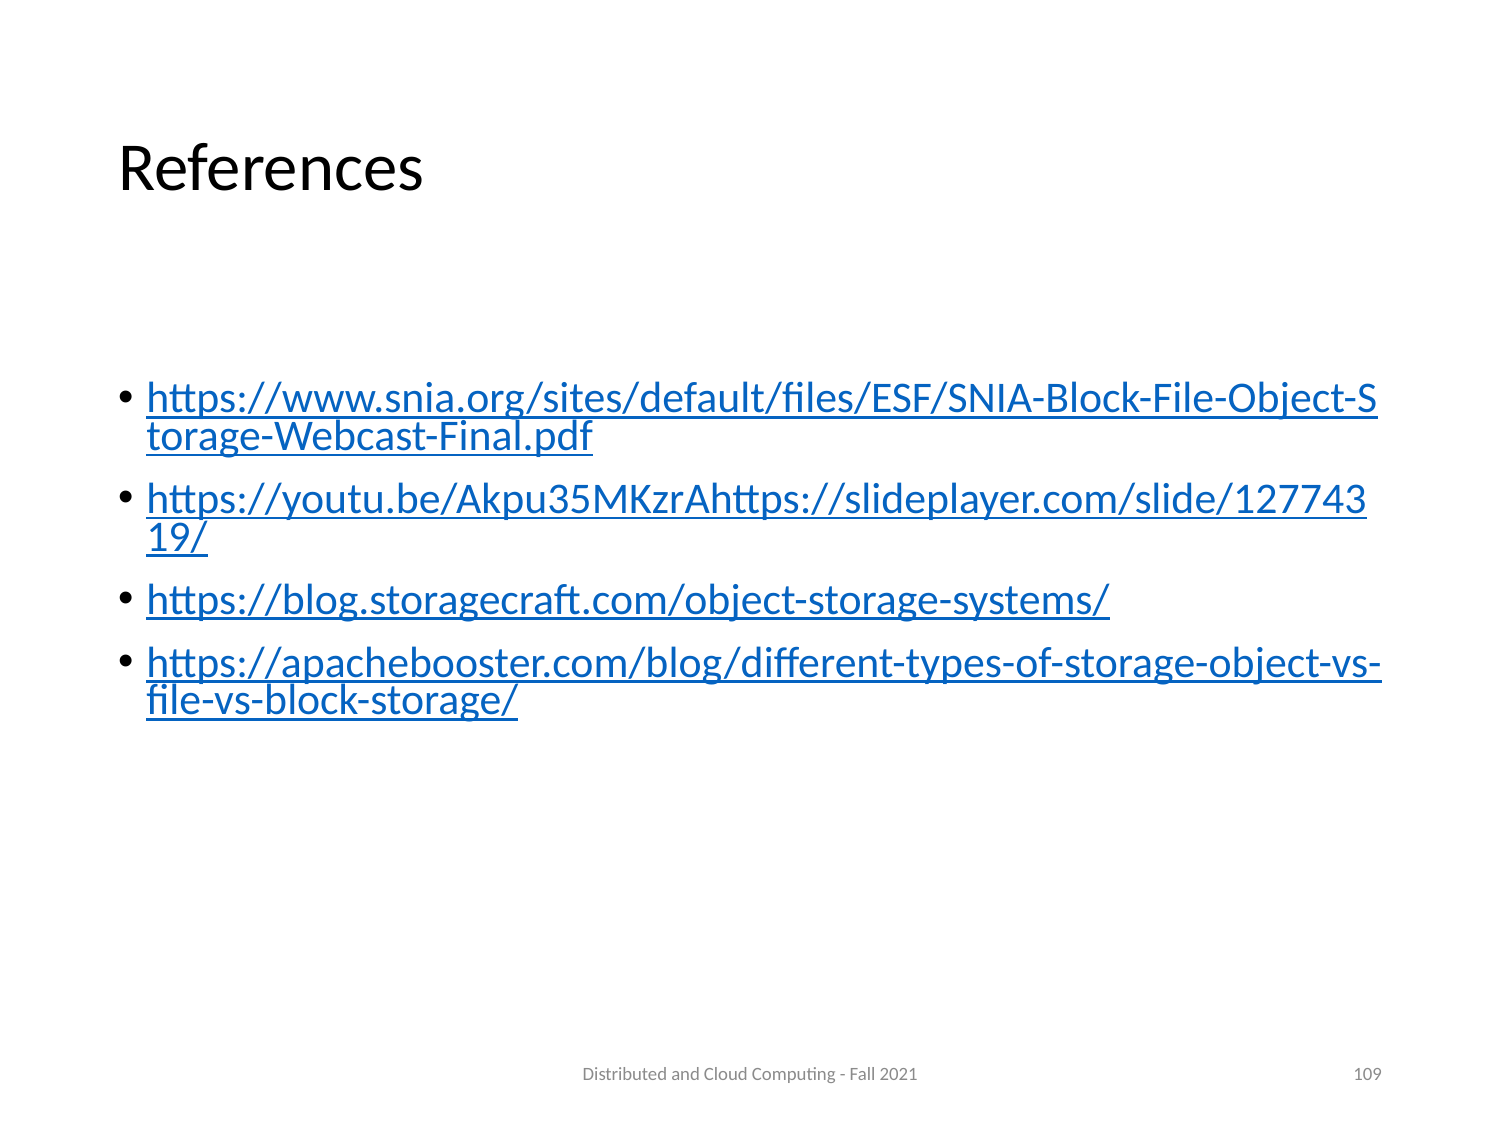

# References

https://www.snia.org/sites/default/files/ESF/SNIA-Block-File-Object-Storage-Webcast-Final.pdf
https://youtu.be/Akpu35MKzrAhttps://slideplayer.com/slide/12774319/
https://blog.storagecraft.com/object-storage-systems/
https://apachebooster.com/blog/different-types-of-storage-object-vs-file-vs-block-storage/

Distributed and Cloud Computing - Fall 2021
109